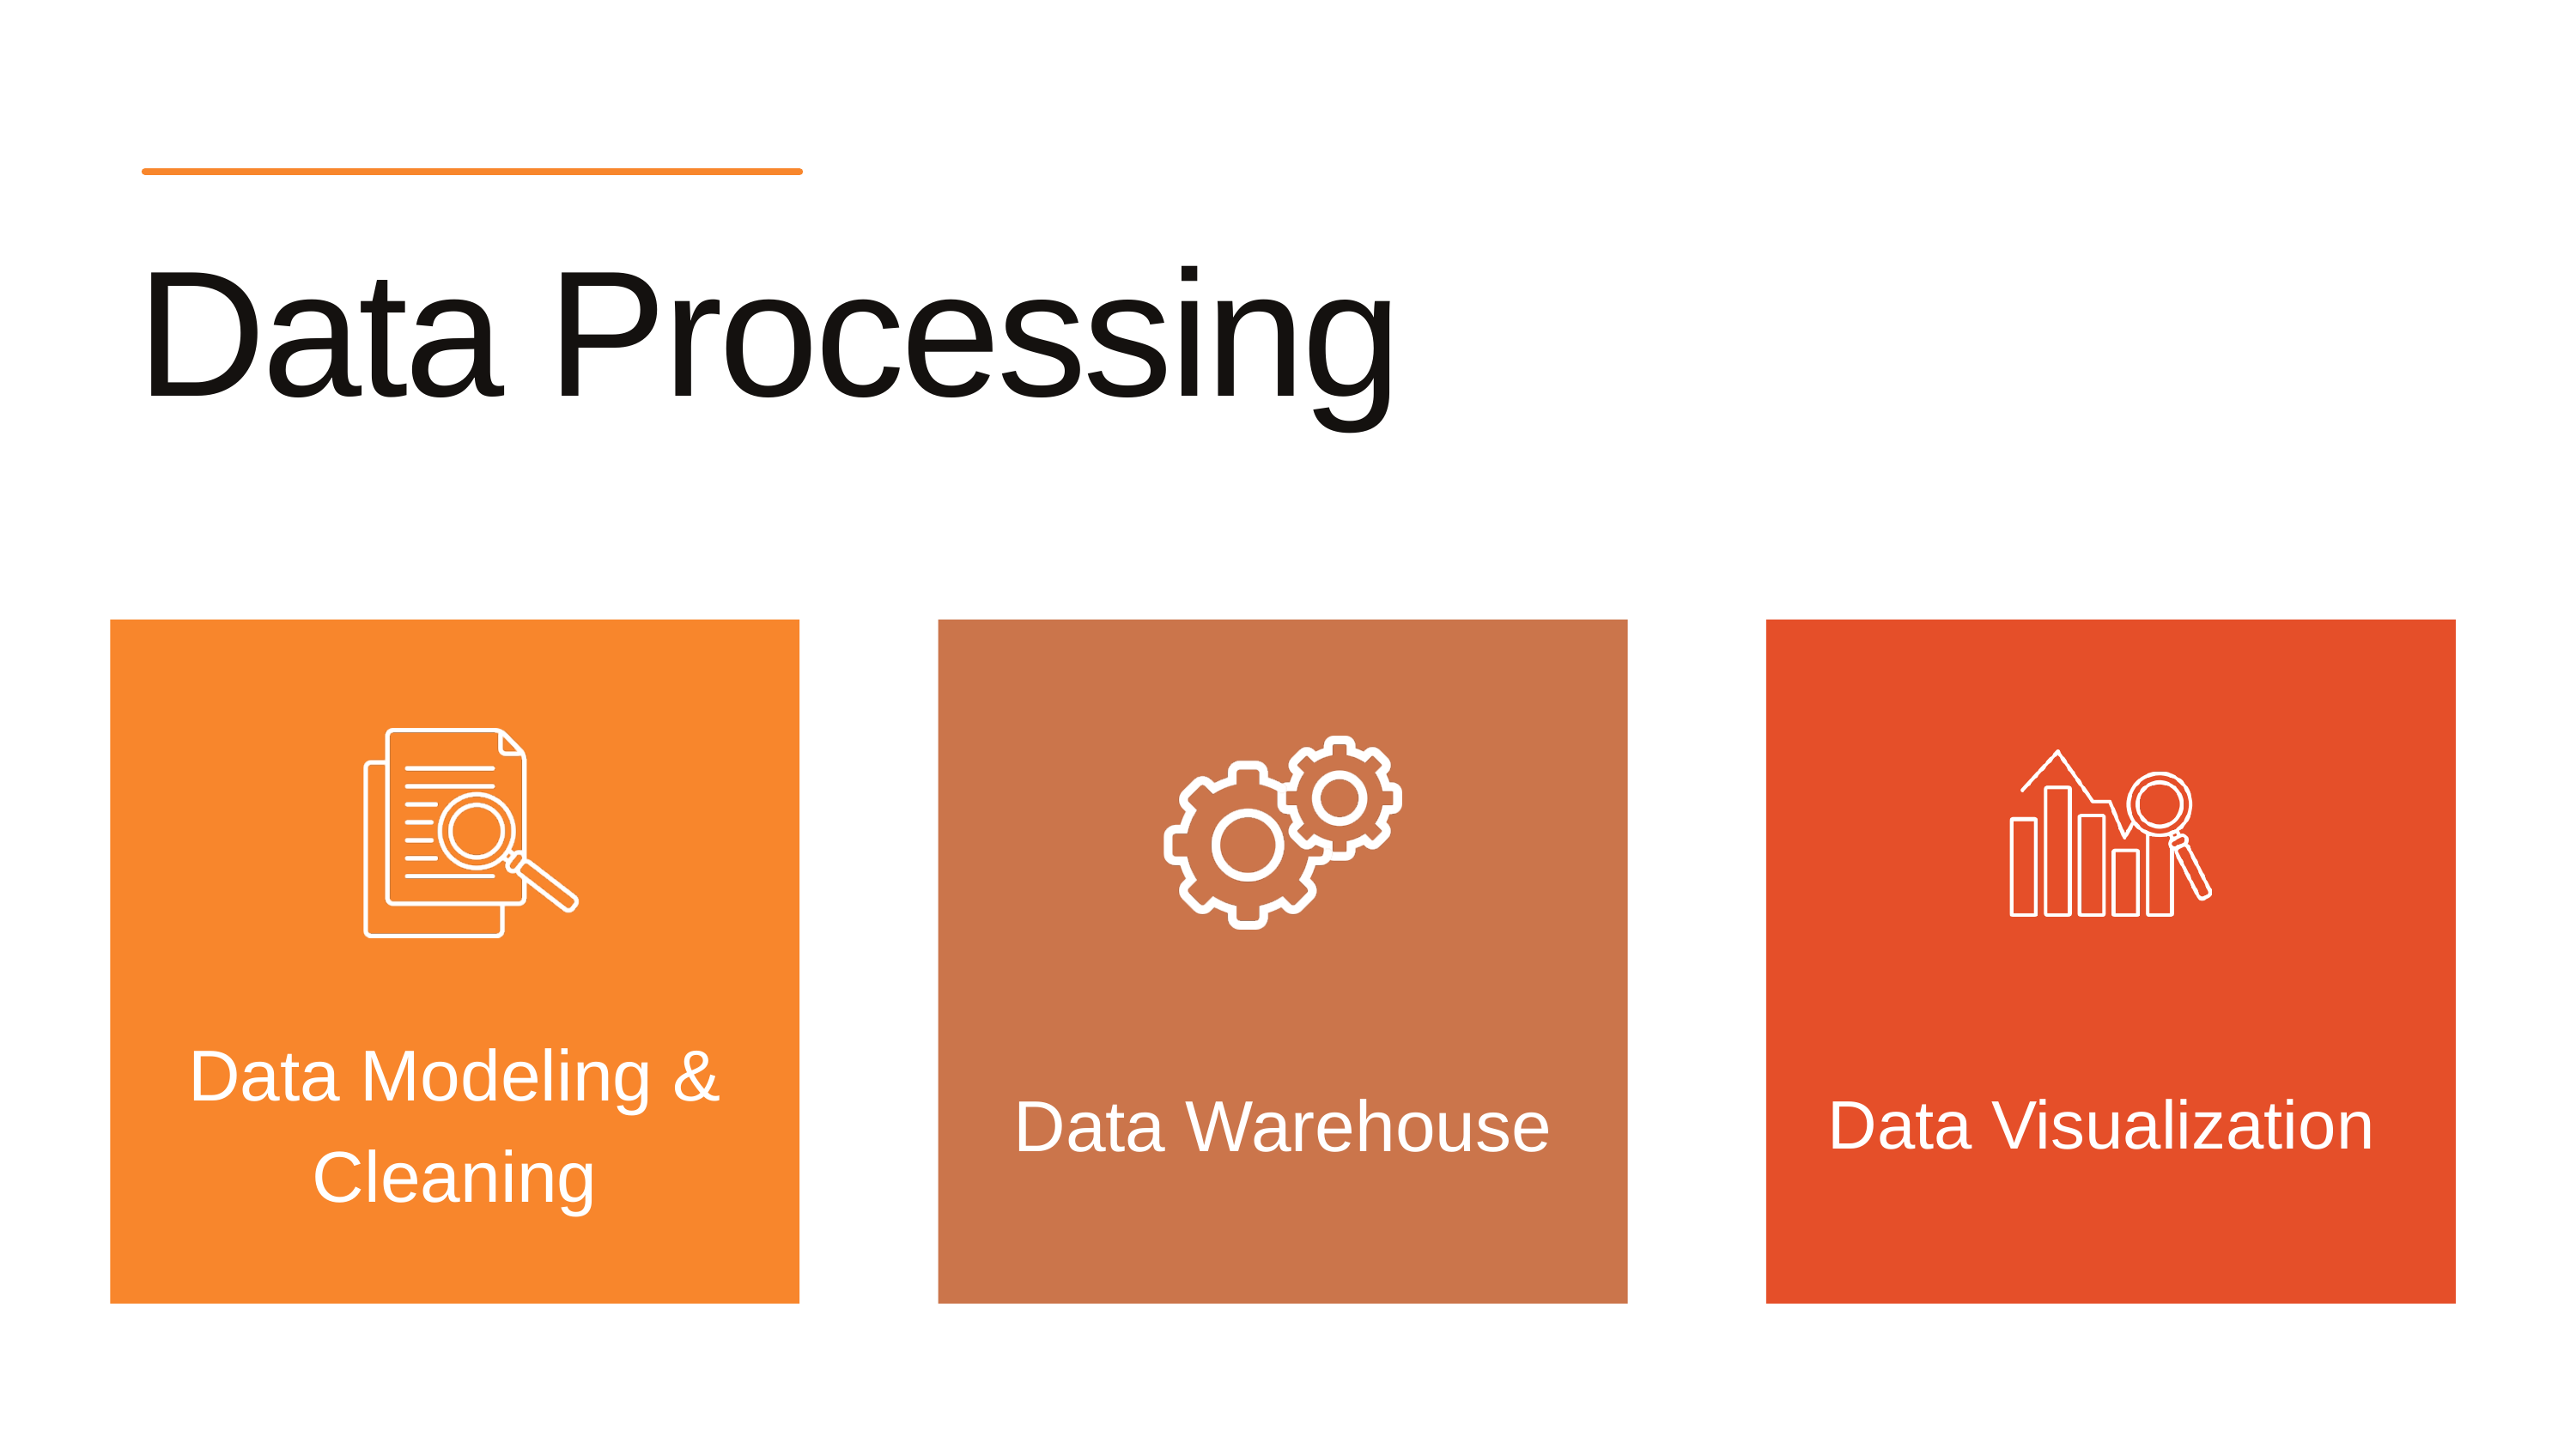

Data Processing

Data Modeling & Cleaning
Data Warehouse
Data Visualization